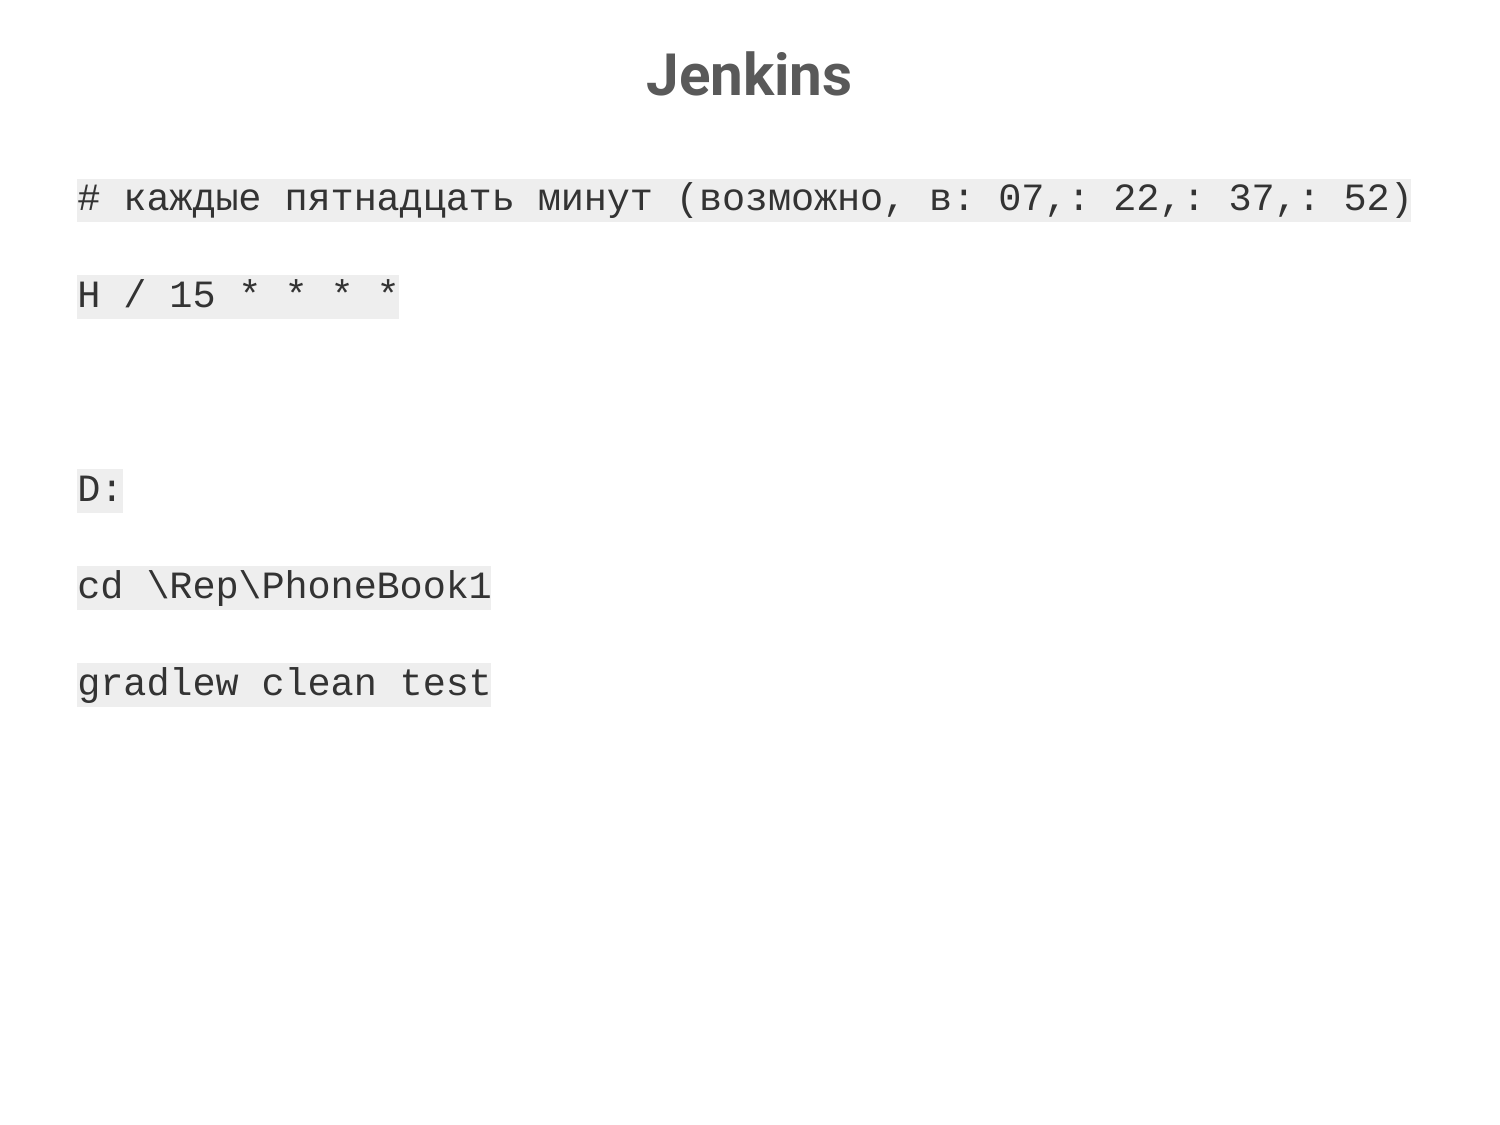

Jenkins

# каждые пятнадцать минут (возможно, в: 07,: 22,: 37,: 52)
H / 15 * * * *

D:
cd \Rep\PhoneBook1
gradlew clean test